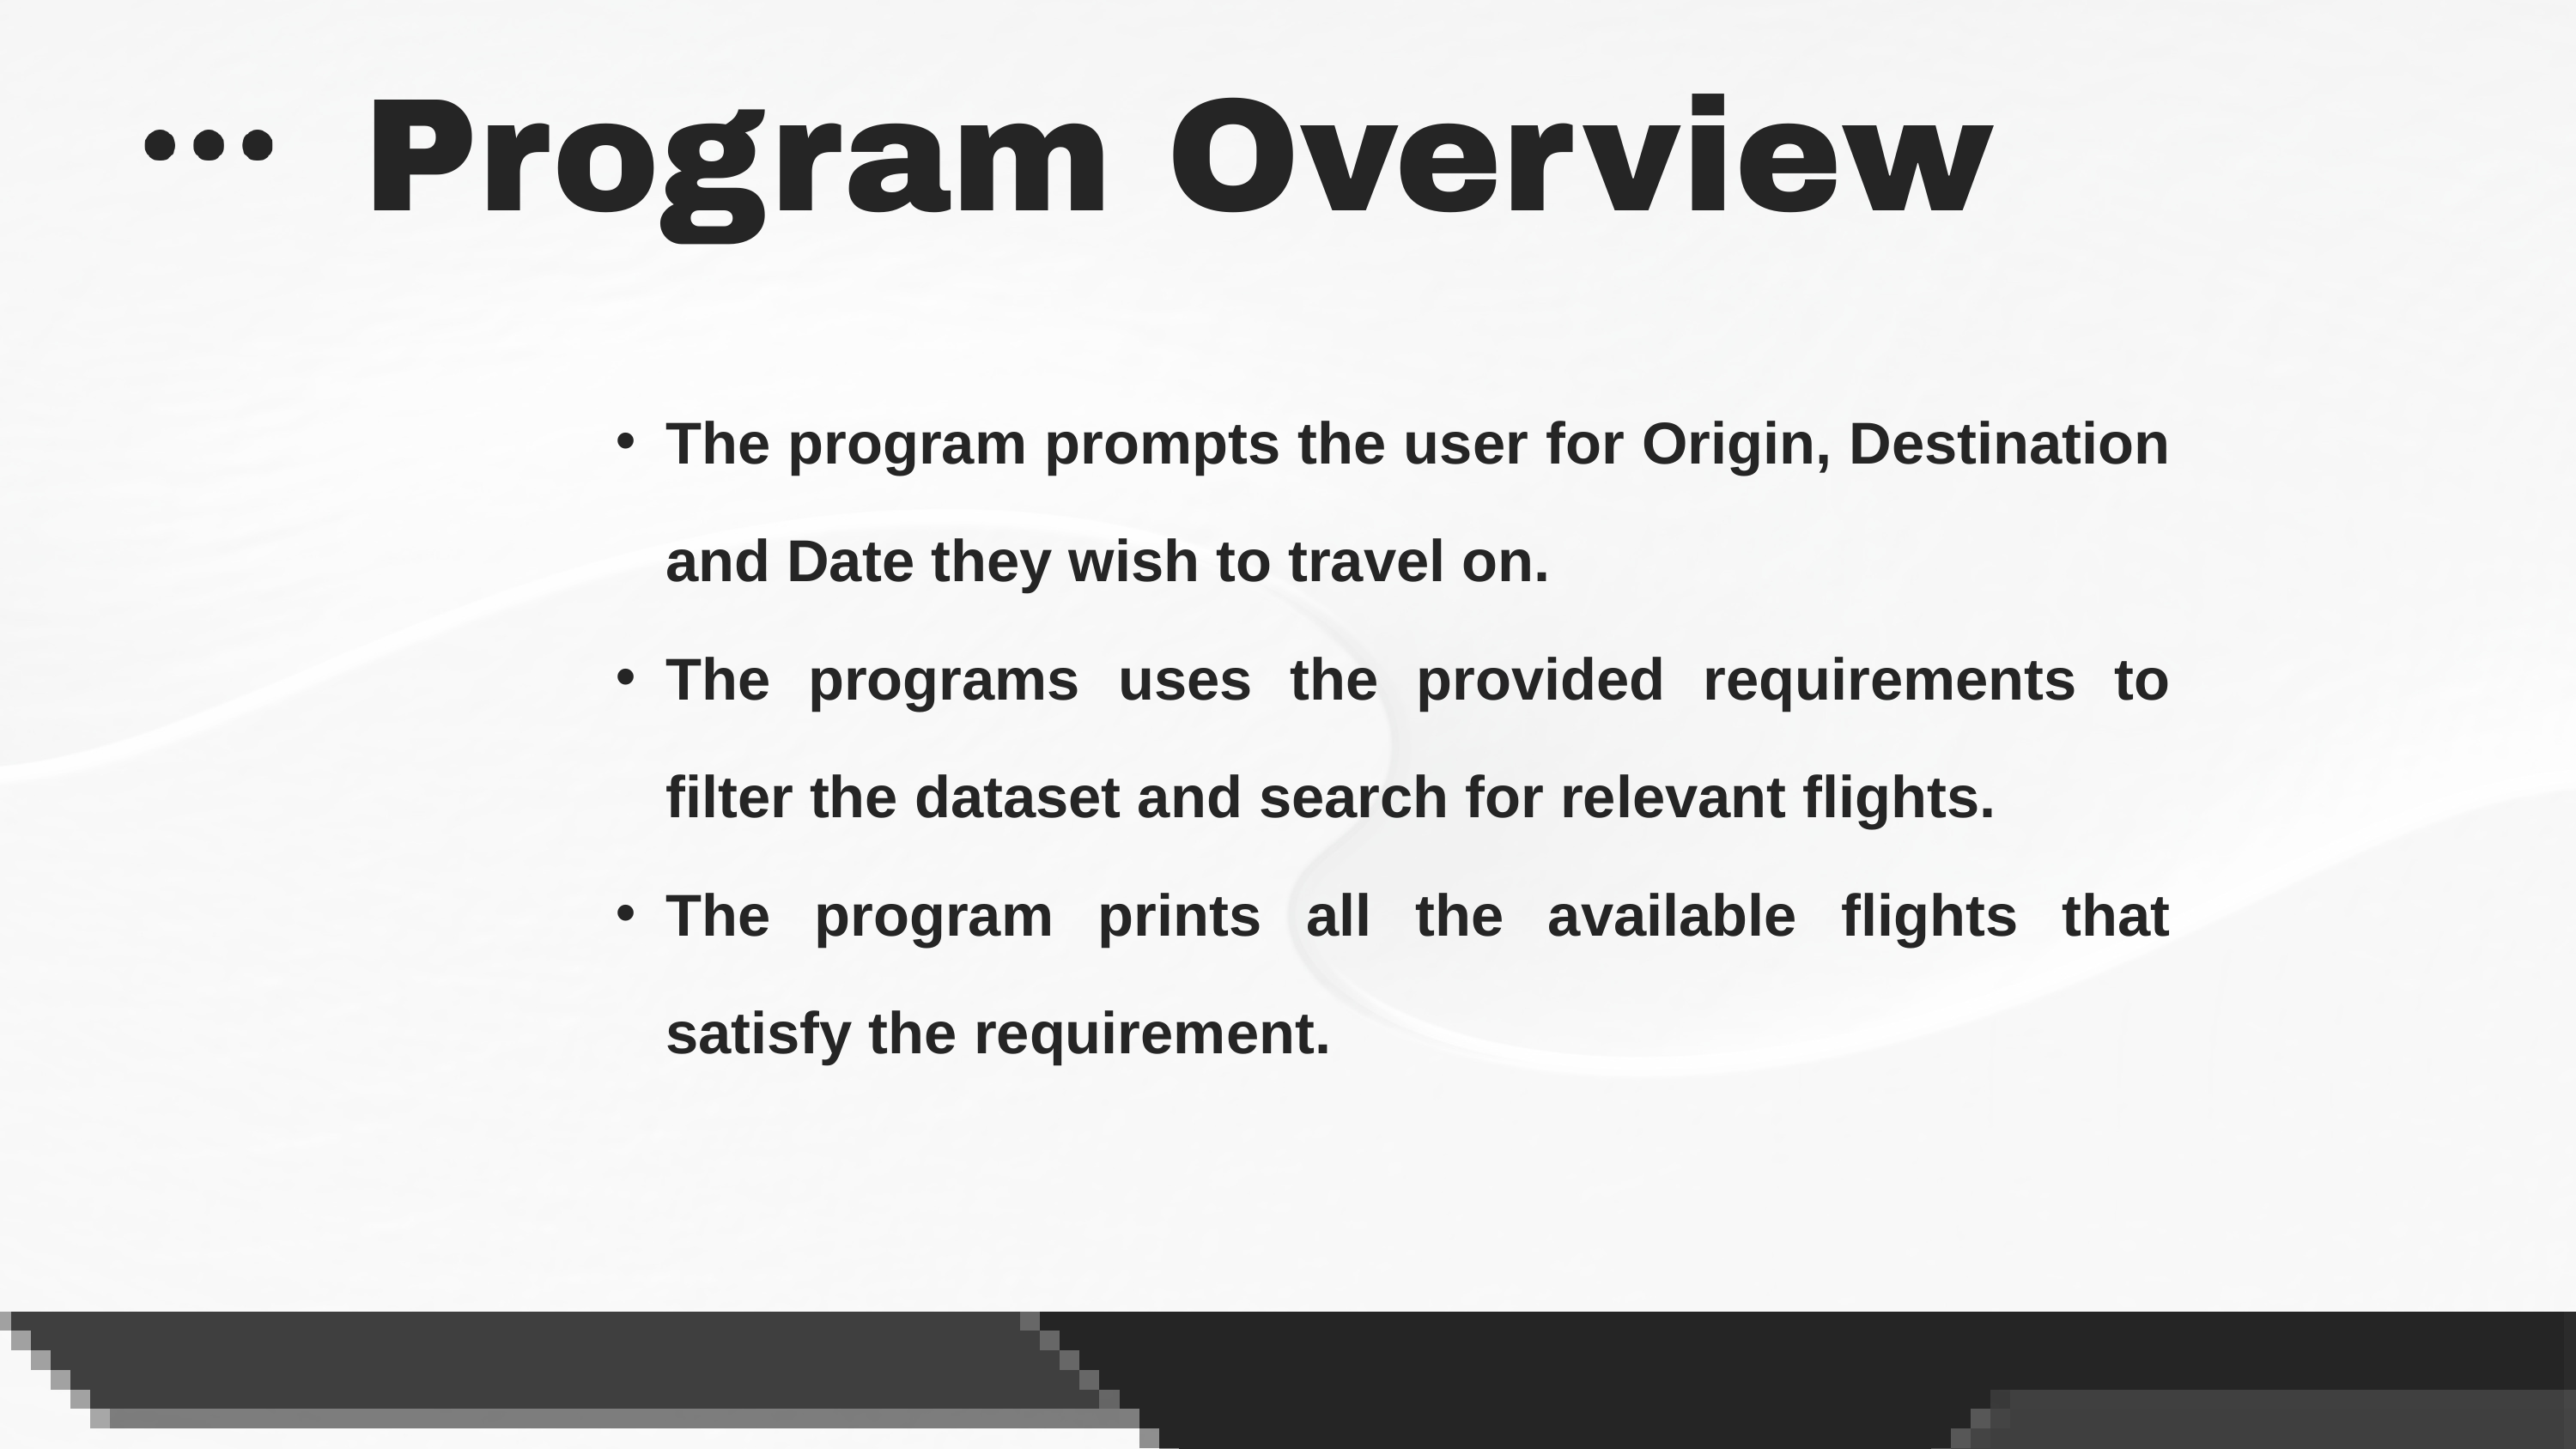

Program Overview

The program prompts the user for Origin, Destination and Date they wish to travel on.
The programs uses the provided requirements to filter the dataset and search for relevant flights.
The program prints all the available flights that satisfy the requirement.